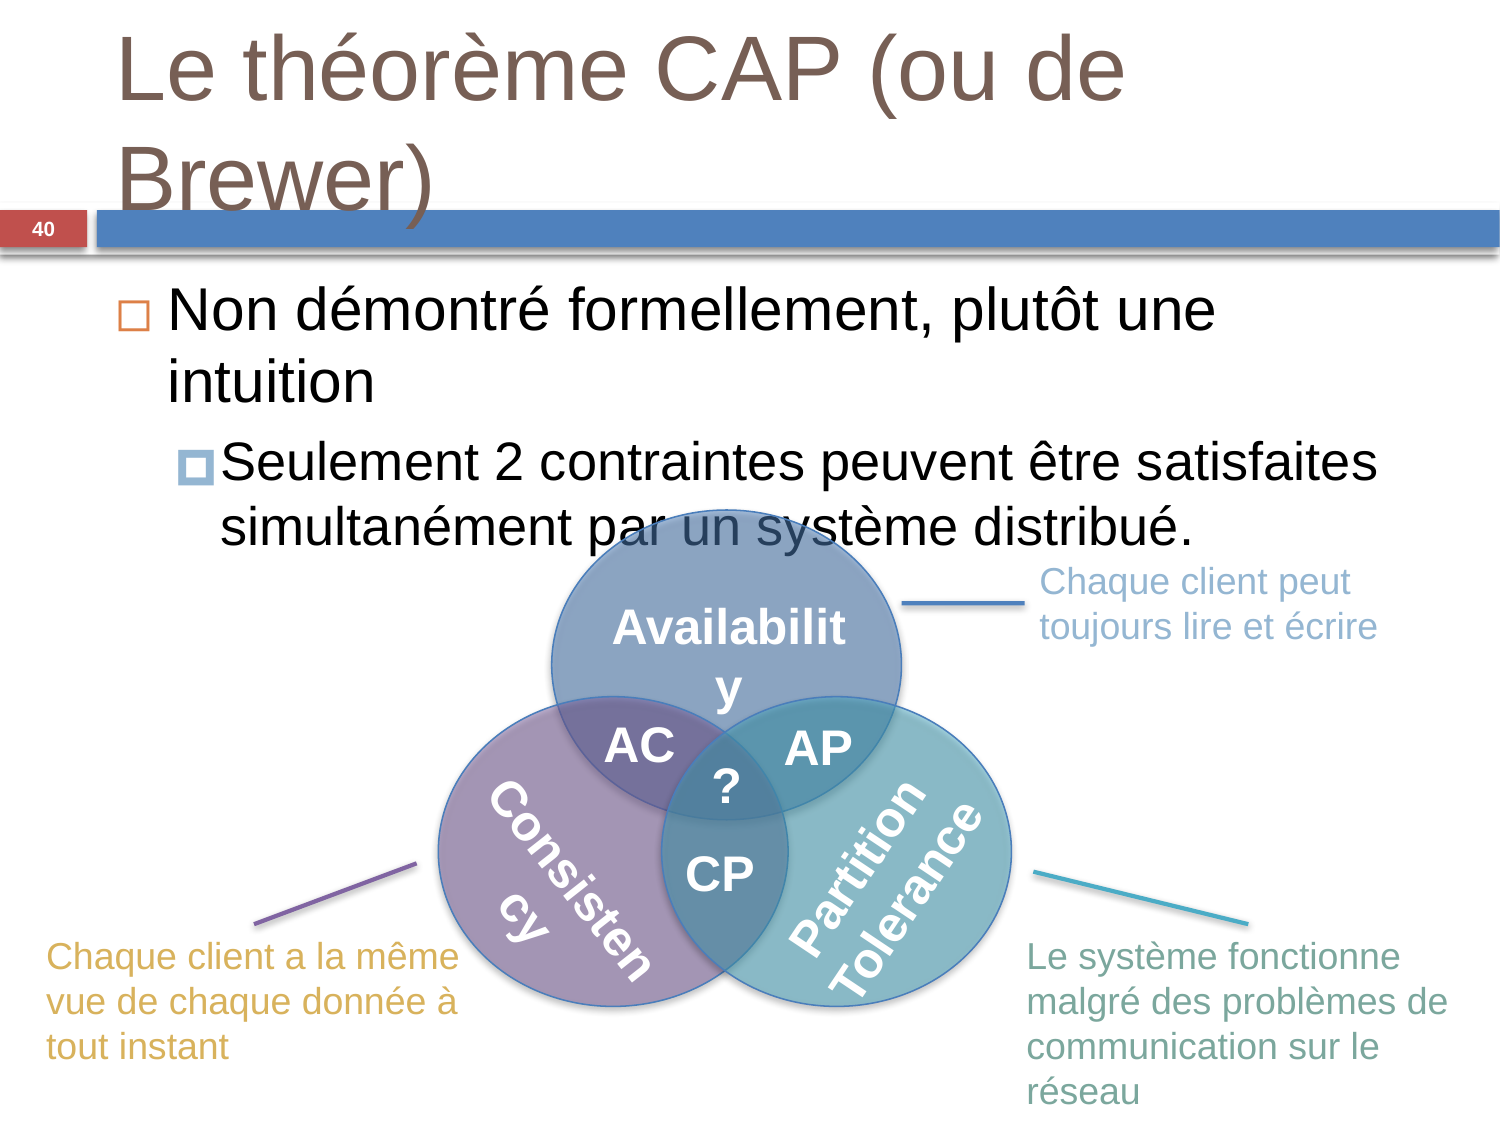

Le théorème CAP (ou de Brewer)
40
Non démontré formellement, plutôt une intuition
Seulement 2 contraintes peuvent être satisfaites simultanément par un système distribué.

Chaque client peut toujours lire et écrire
Availability

AC
AP
?
Partition
Tolerance
Consistency
CP
Chaque client a la même vue de chaque donnée à tout instant
Le système fonctionne malgré des problèmes de communication sur le réseau